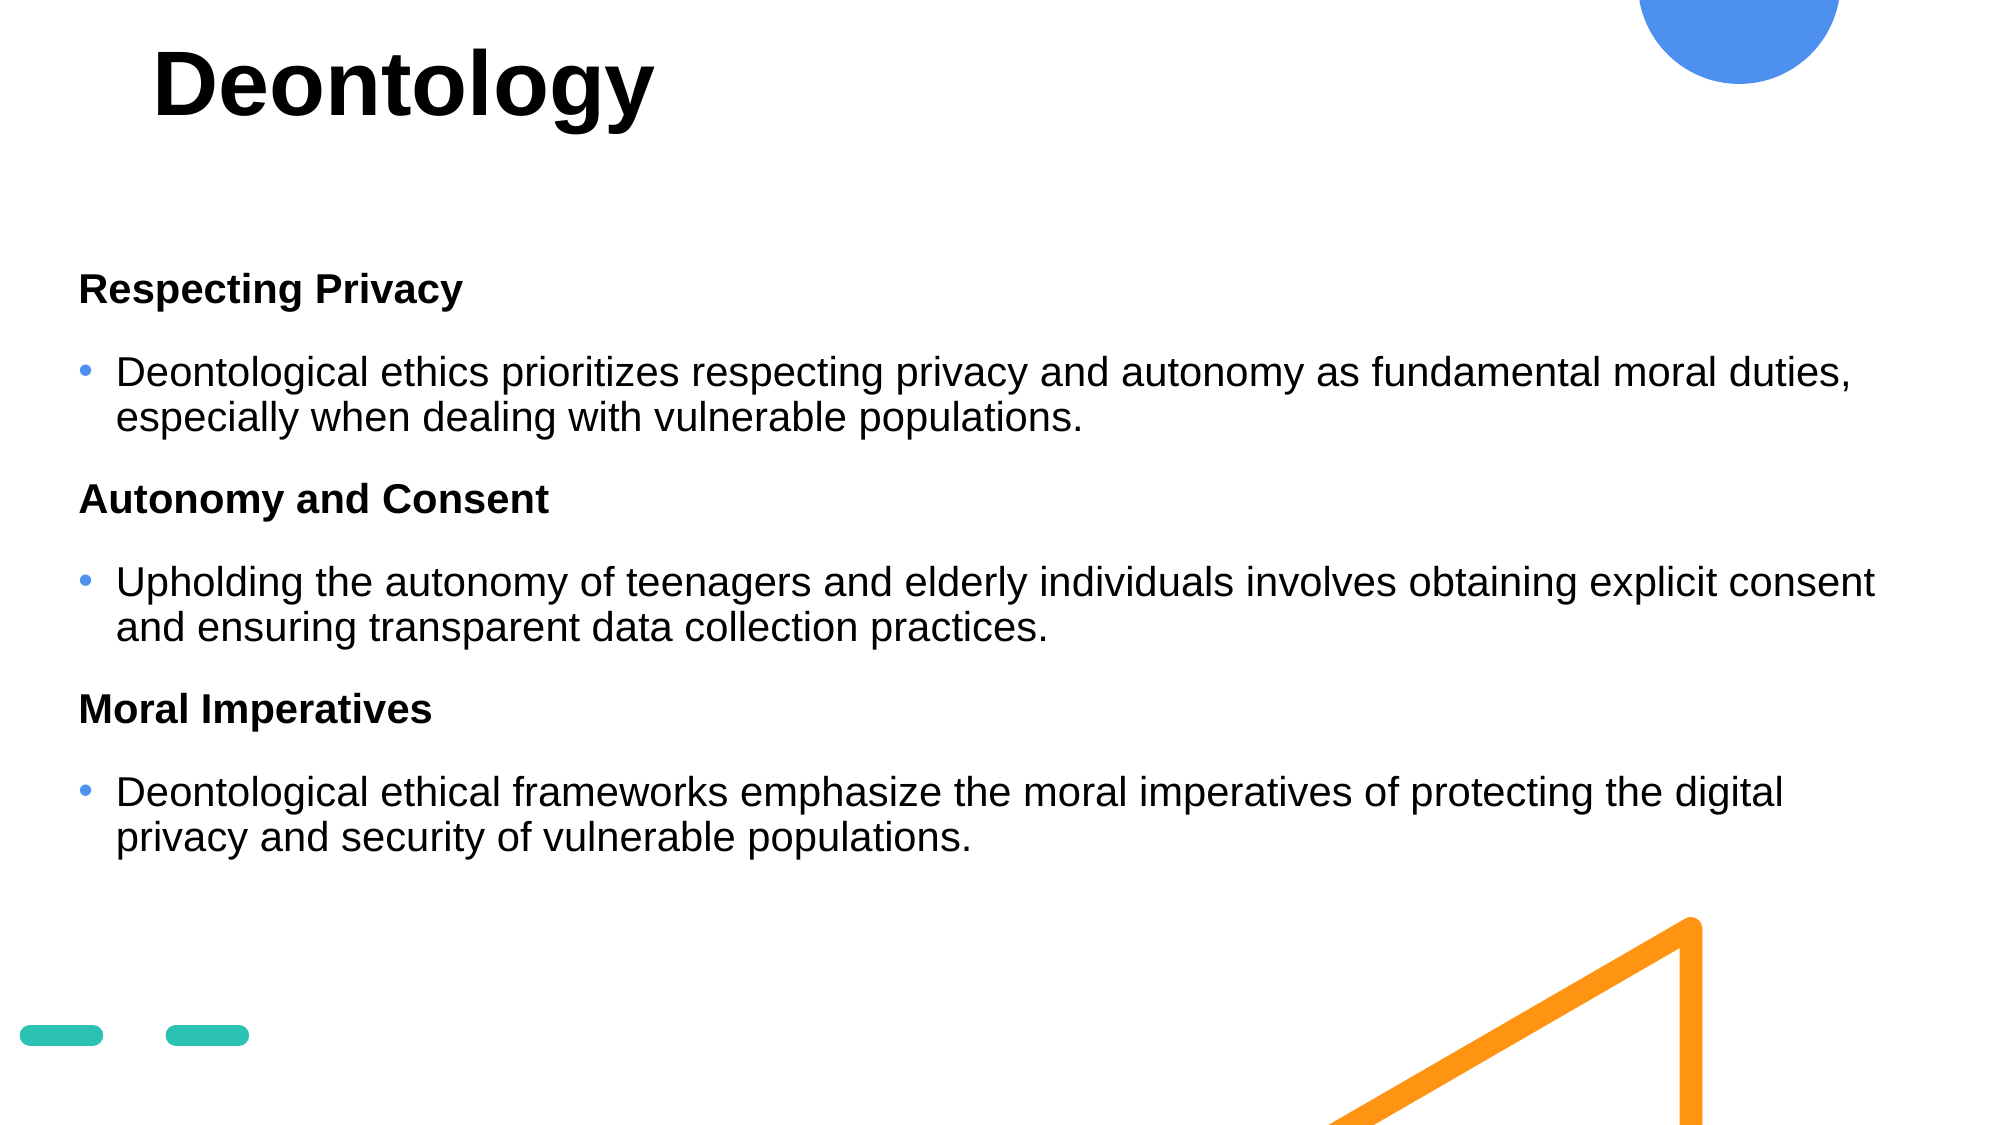

# Deontology

Respecting Privacy
Deontological ethics prioritizes respecting privacy and autonomy as fundamental moral duties, especially when dealing with vulnerable populations.
Autonomy and Consent
Upholding the autonomy of teenagers and elderly individuals involves obtaining explicit consent and ensuring transparent data collection practices.
Moral Imperatives
Deontological ethical frameworks emphasize the moral imperatives of protecting the digital privacy and security of vulnerable populations.